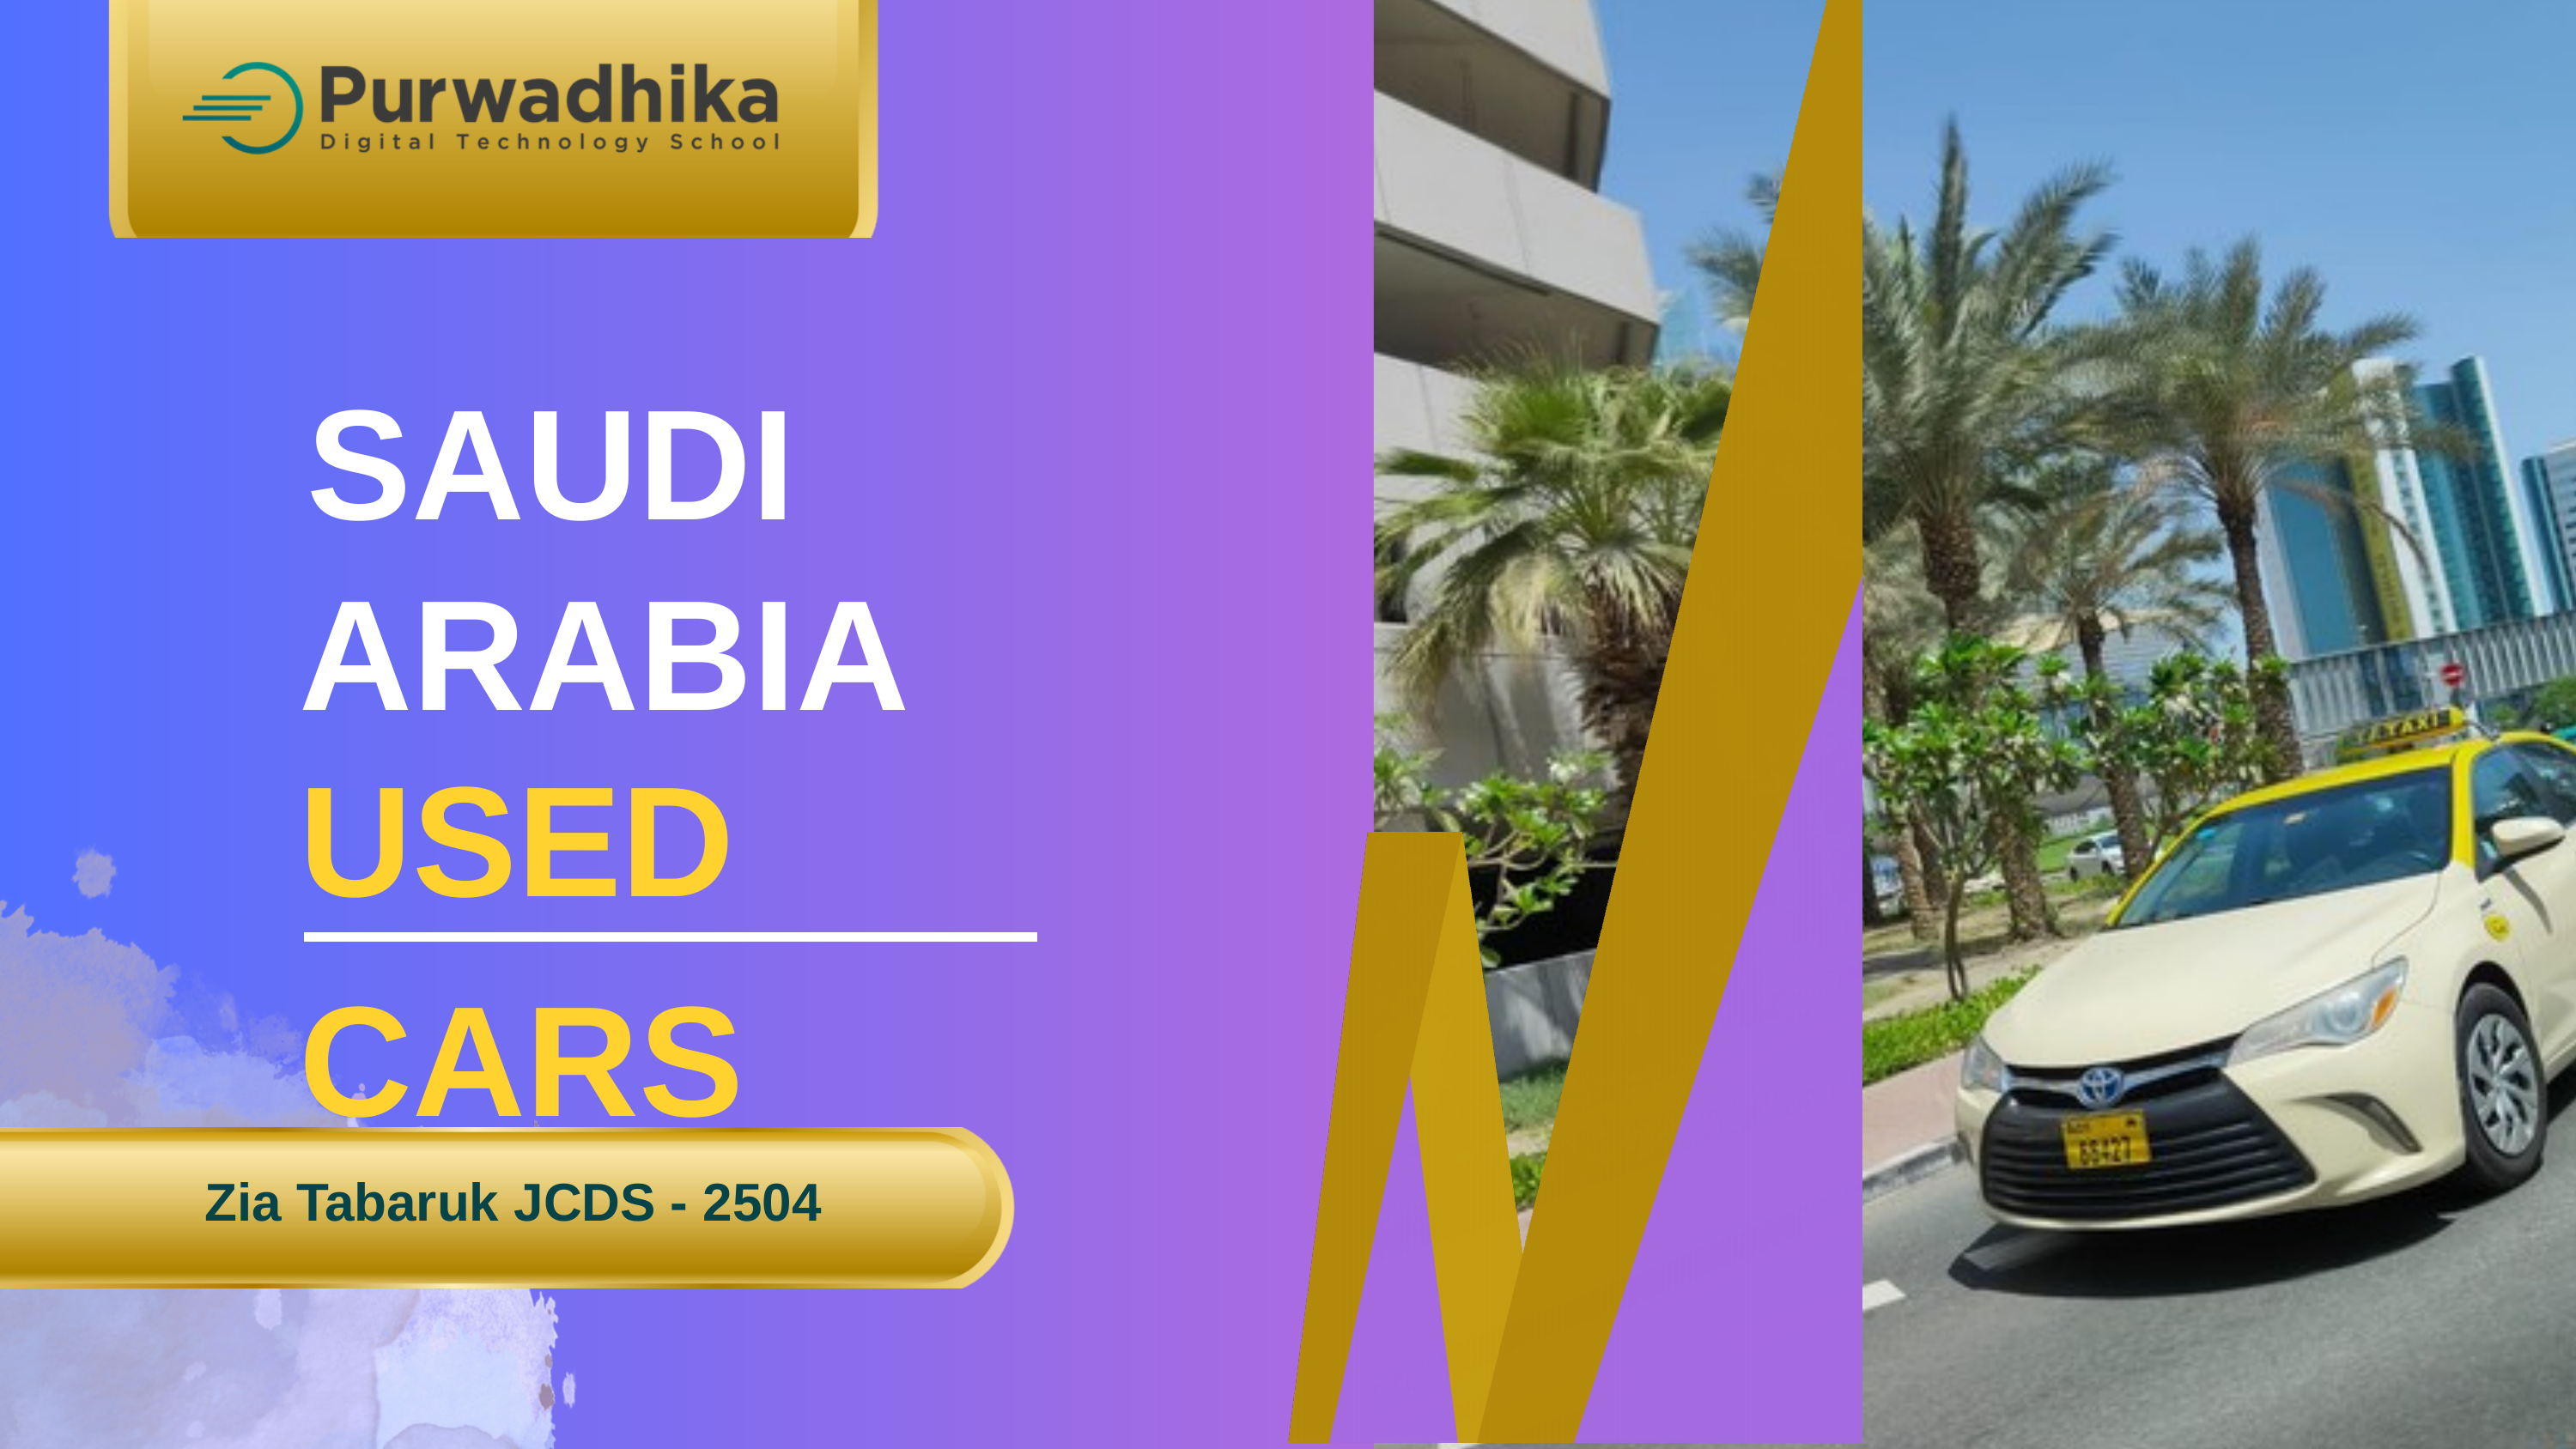

SAUDI

ARABIA
USED CARS

Zia Tabaruk JCDS - 2504